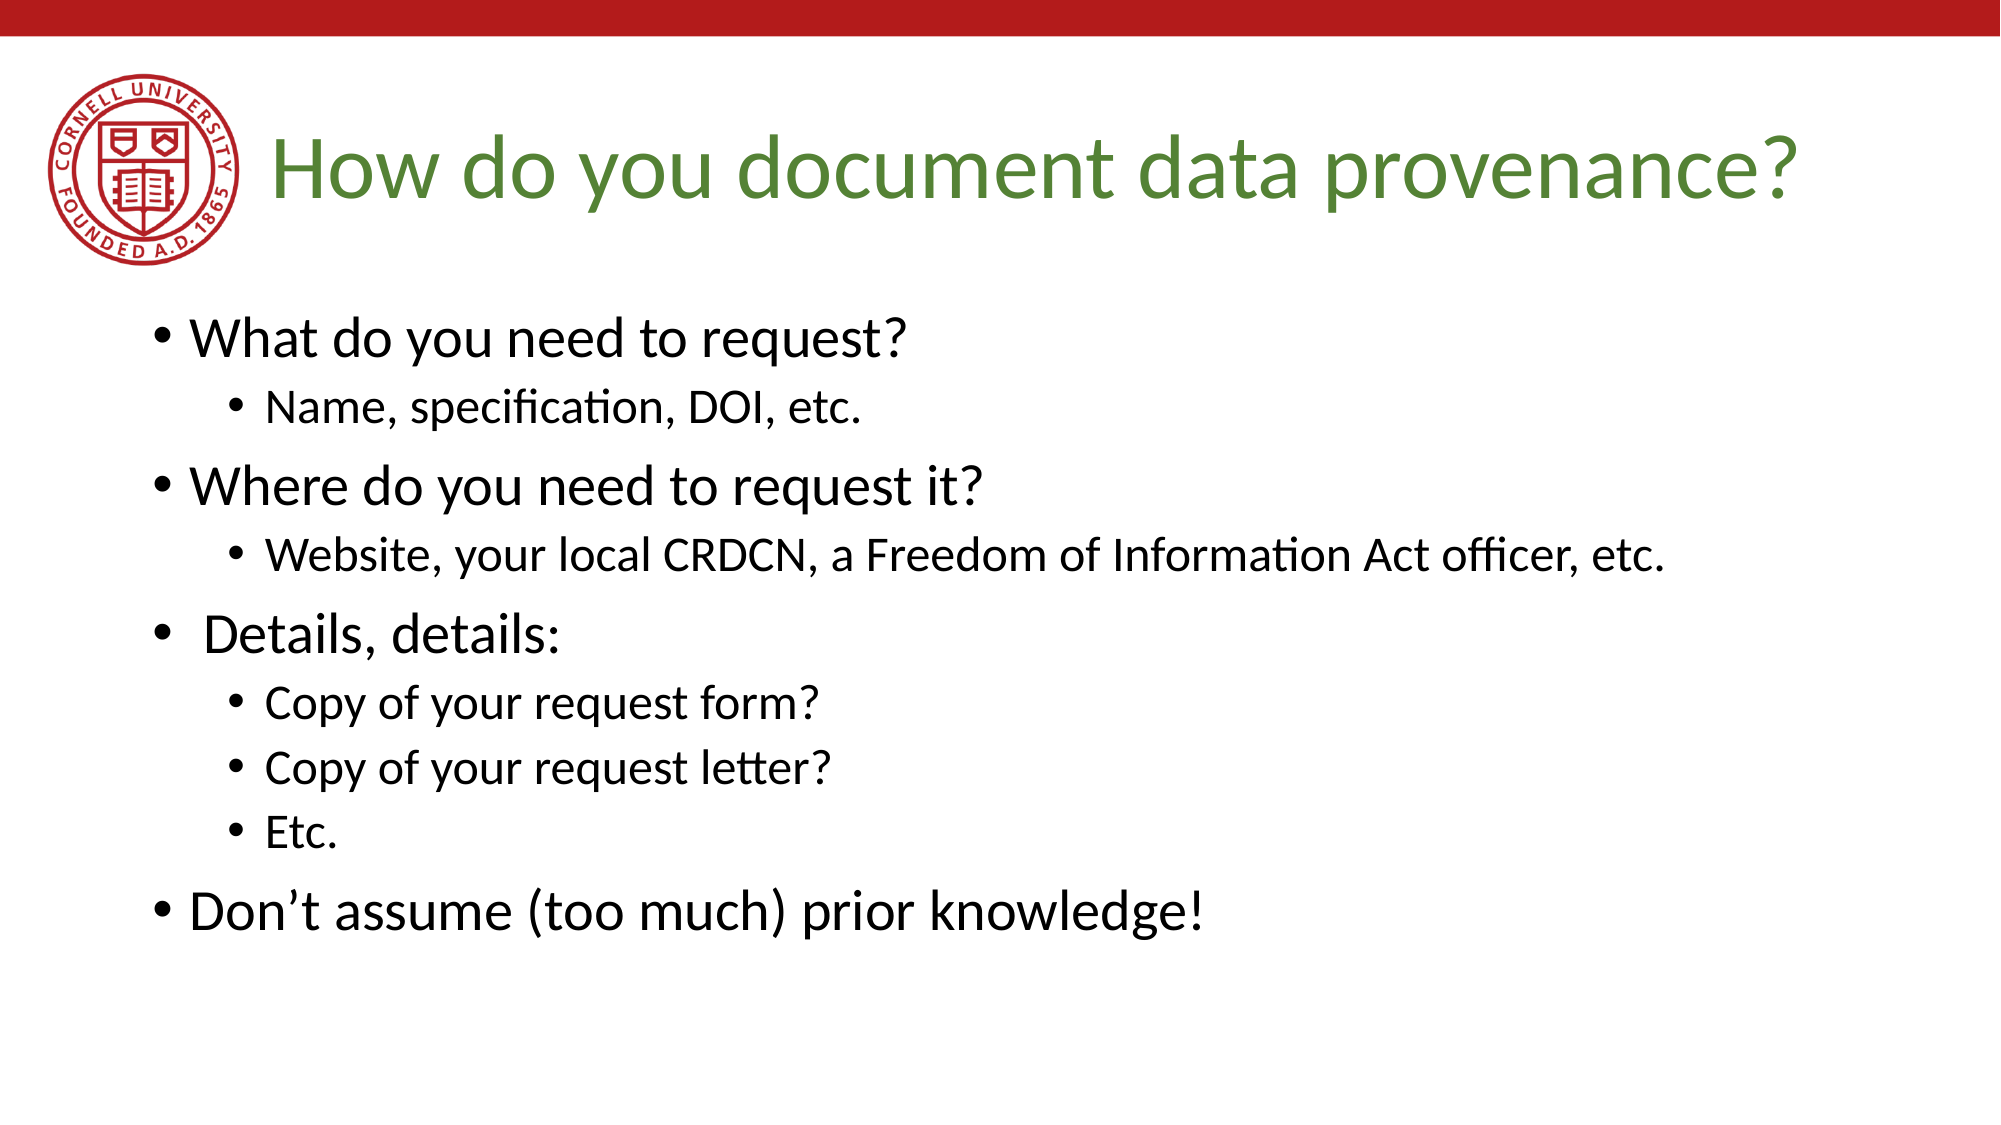

# How do you document data provenance?
What do you need to request?
Name, specification, DOI, etc.
Where do you need to request it?
Website, your local CRDCN, a Freedom of Information Act officer, etc.
 Details, details:
Copy of your request form?
Copy of your request letter?
Etc.
Don’t assume (too much) prior knowledge!